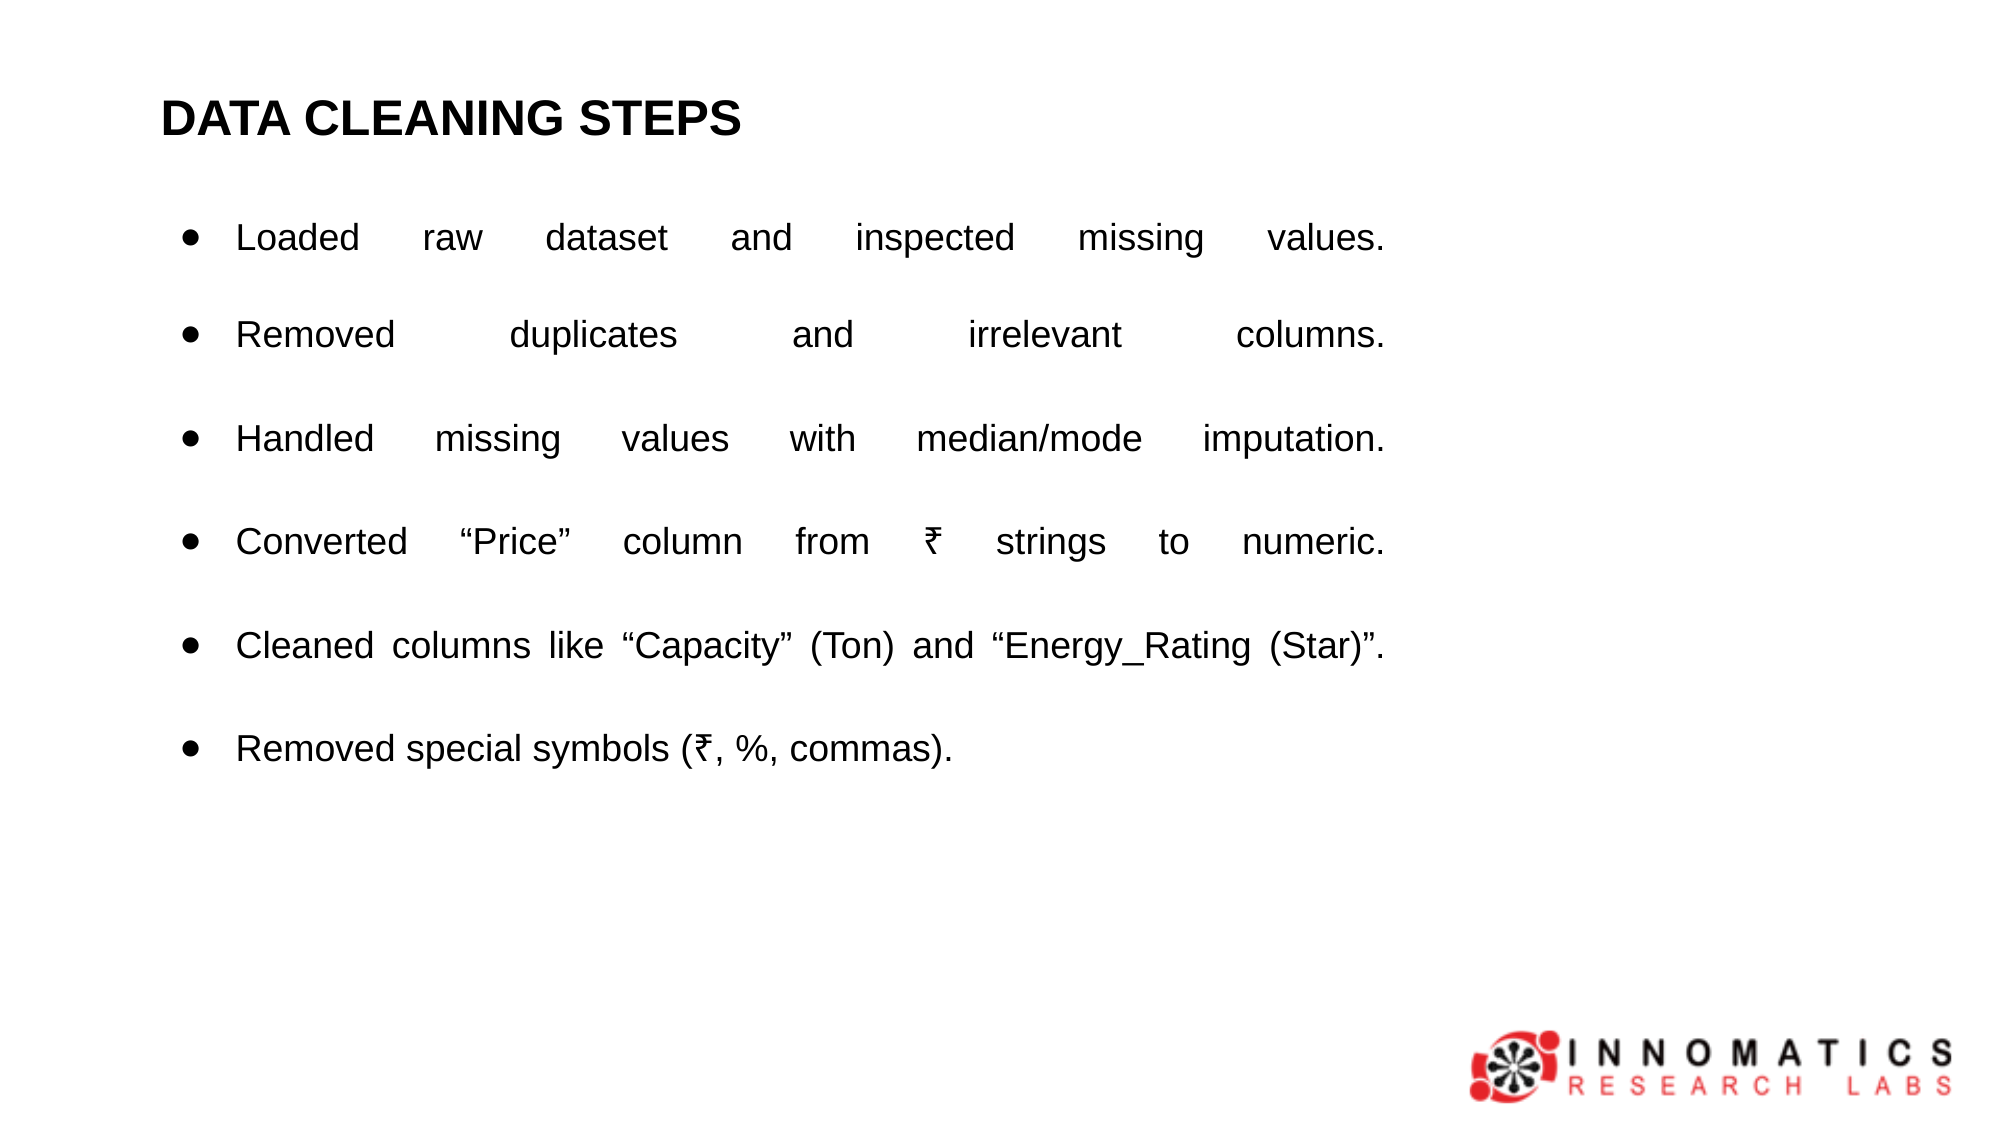

DATA CLEANING STEPS
Loaded raw dataset and inspected missing values.
Removed duplicates and irrelevant columns.
Handled missing values with median/mode imputation.
Converted “Price” column from ₹ strings to numeric.
Cleaned columns like “Capacity” (Ton) and “Energy_Rating (Star)”.
Removed special symbols (₹, %, commas).